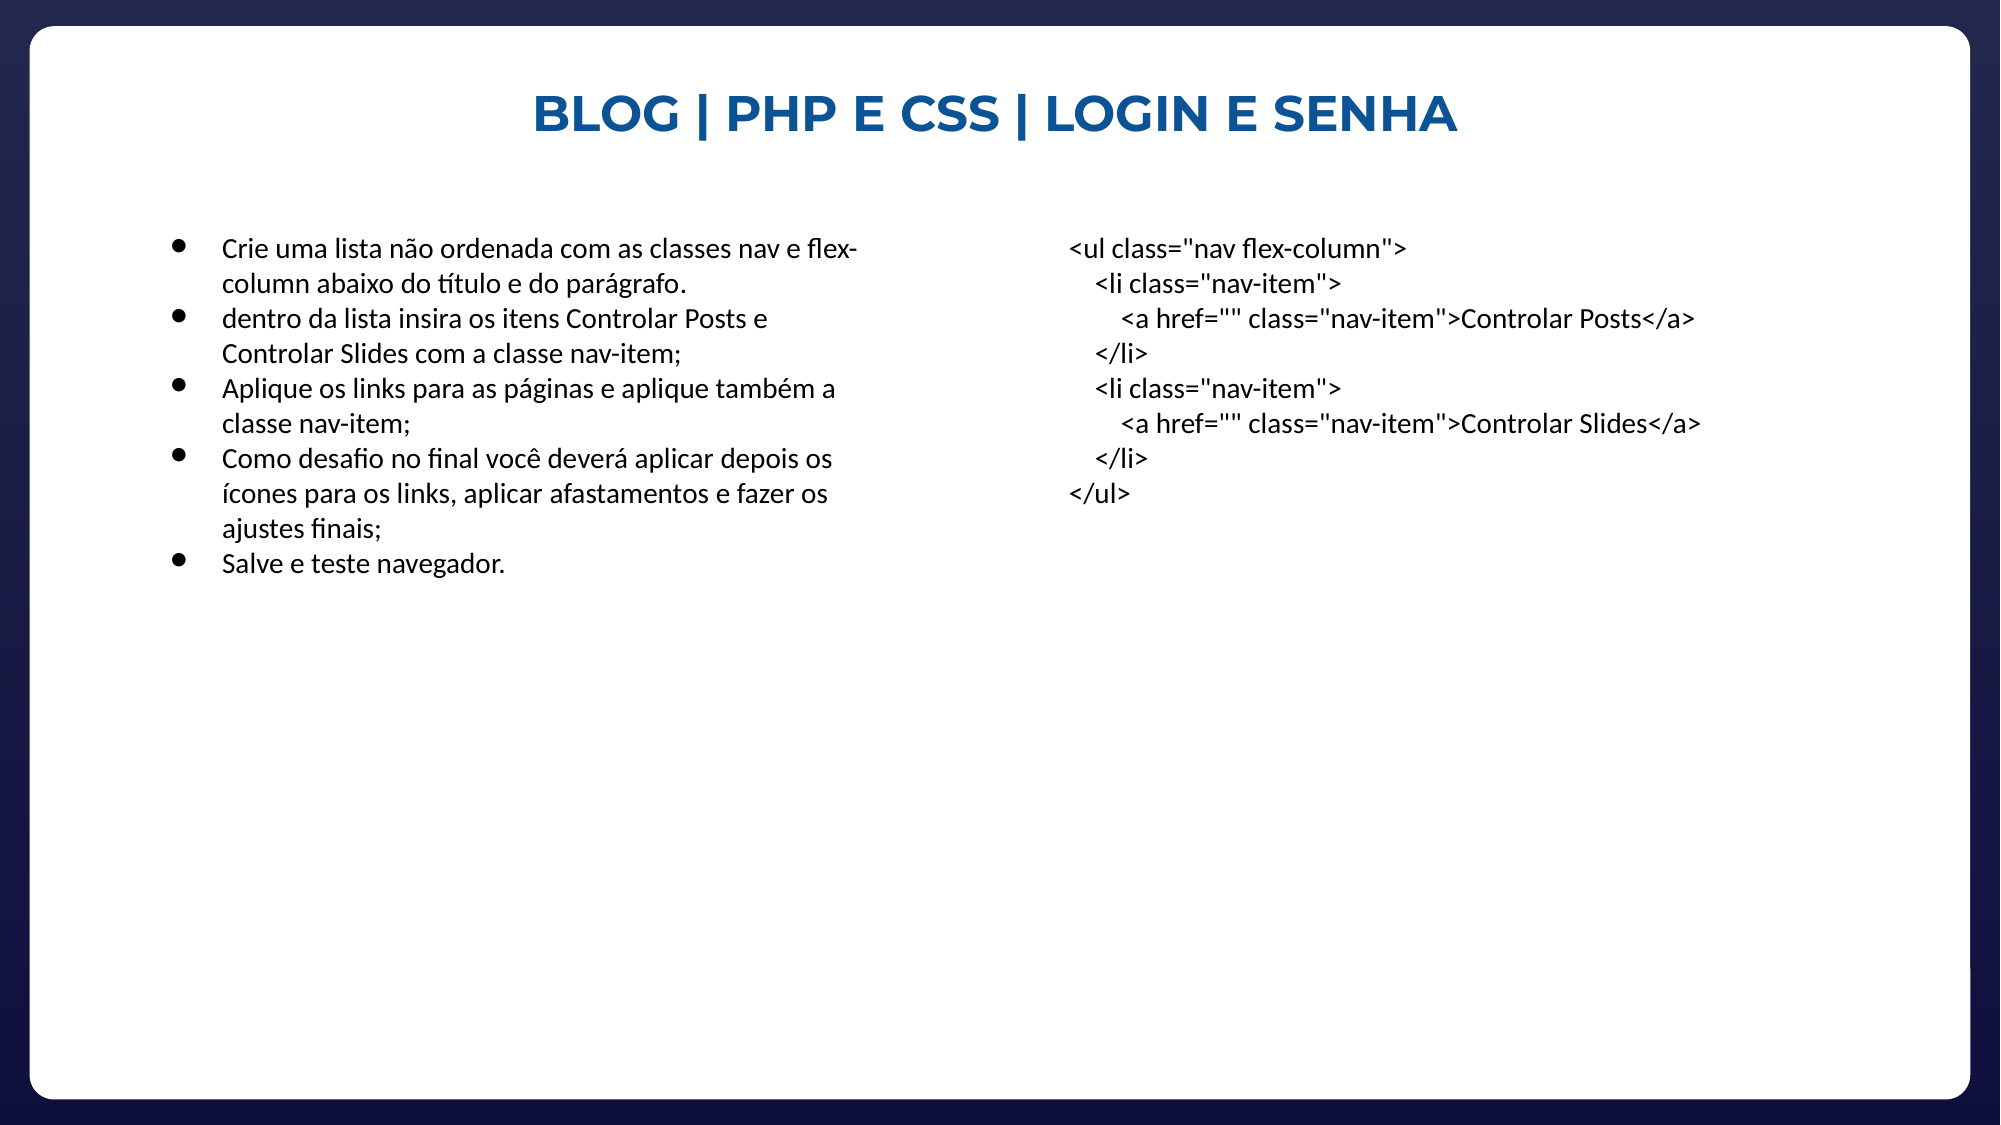

BLOG | PHP E CSS | LOGIN E SENHA
Crie uma lista não ordenada com as classes nav e flex-column abaixo do título e do parágrafo.
dentro da lista insira os itens Controlar Posts e Controlar Slides com a classe nav-item;
Aplique os links para as páginas e aplique também a classe nav-item;
Como desafio no final você deverá aplicar depois os ícones para os links, aplicar afastamentos e fazer os ajustes finais;
Salve e teste navegador.
            <ul class="nav flex-column">
                <li class="nav-item">
                    <a href="" class="nav-item">Controlar Posts</a>
                </li>
                <li class="nav-item">
                    <a href="" class="nav-item">Controlar Slides</a>
                </li>
            </ul>